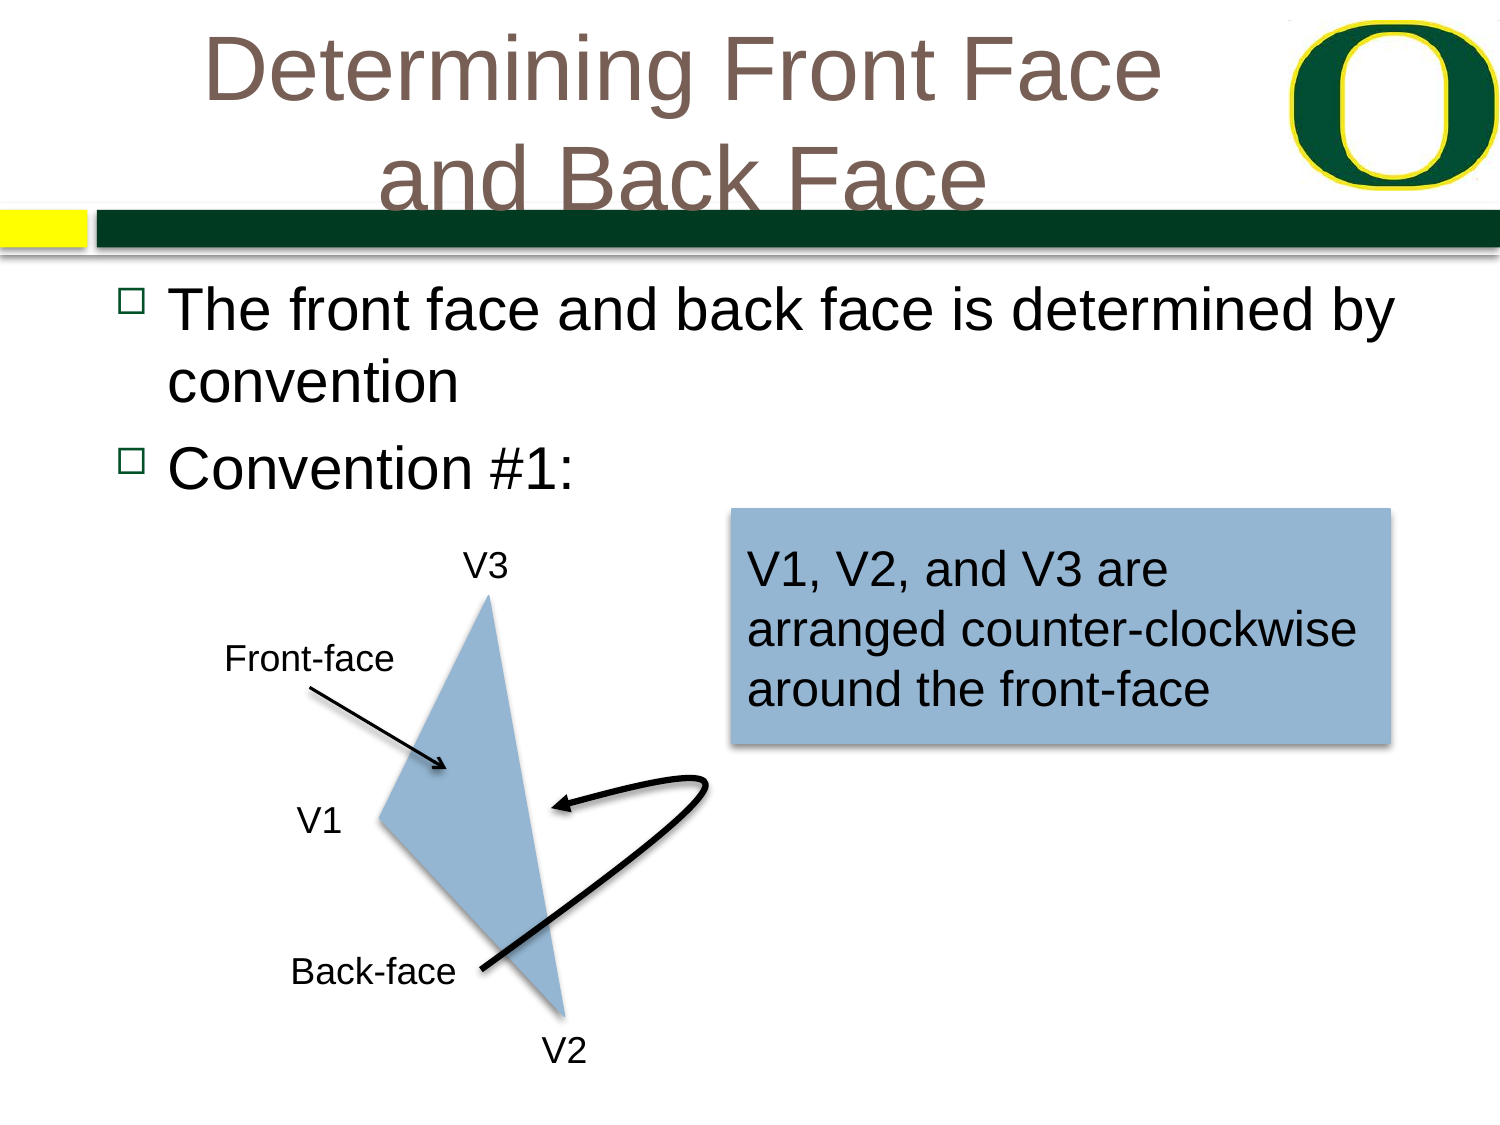

# Determining Front Face and Back Face
The front face and back face is determined by convention
Convention #1:
V1, V2, and V3 are arranged counter-clockwise around the front-face
V3

V1
V2
Front-face

Back-face